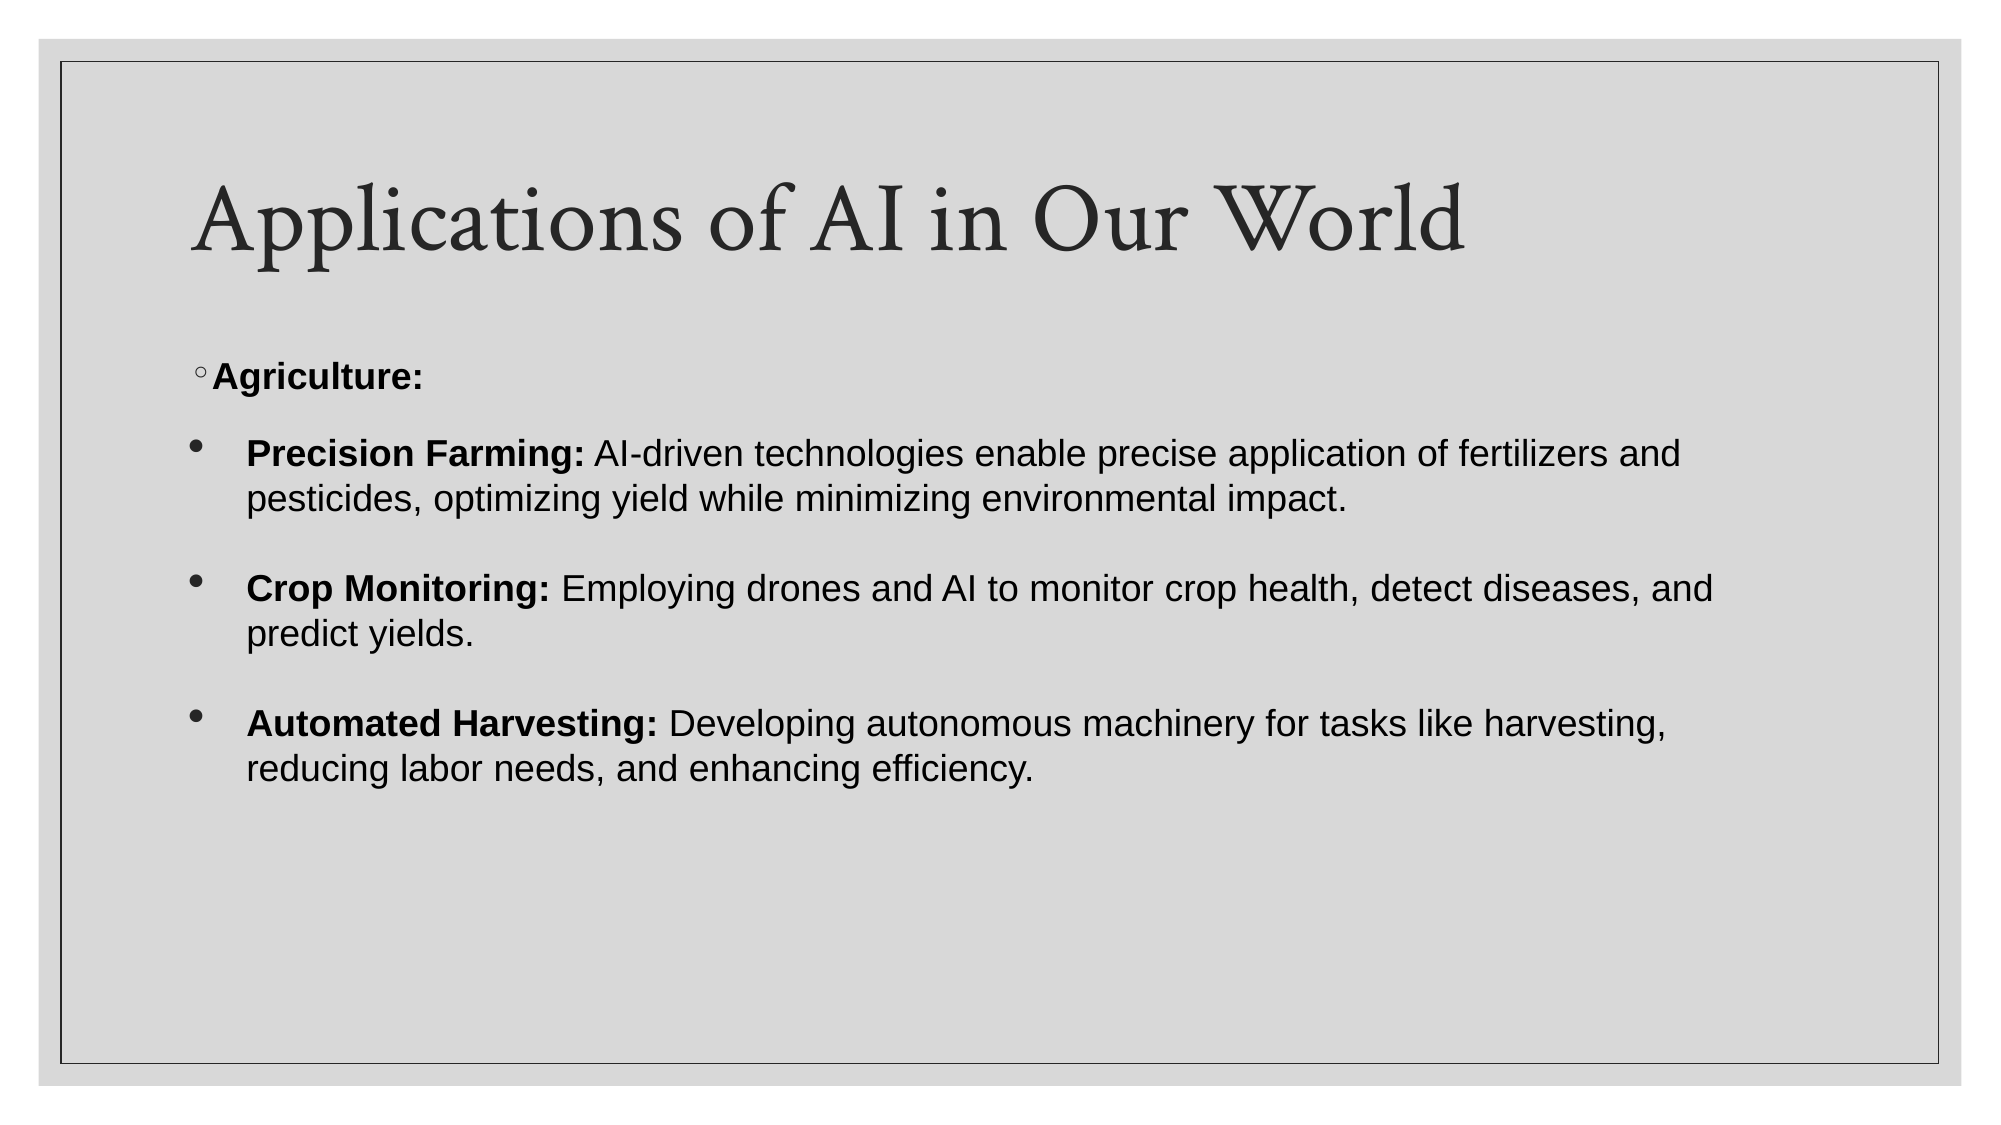

# Applications of AI in Our World
Agriculture:
Precision Farming: AI-driven technologies enable precise application of fertilizers and pesticides, optimizing yield while minimizing environmental impact.

Crop Monitoring: Employing drones and AI to monitor crop health, detect diseases, and predict yields.

Automated Harvesting: Developing autonomous machinery for tasks like harvesting, reducing labor needs, and enhancing efficiency.